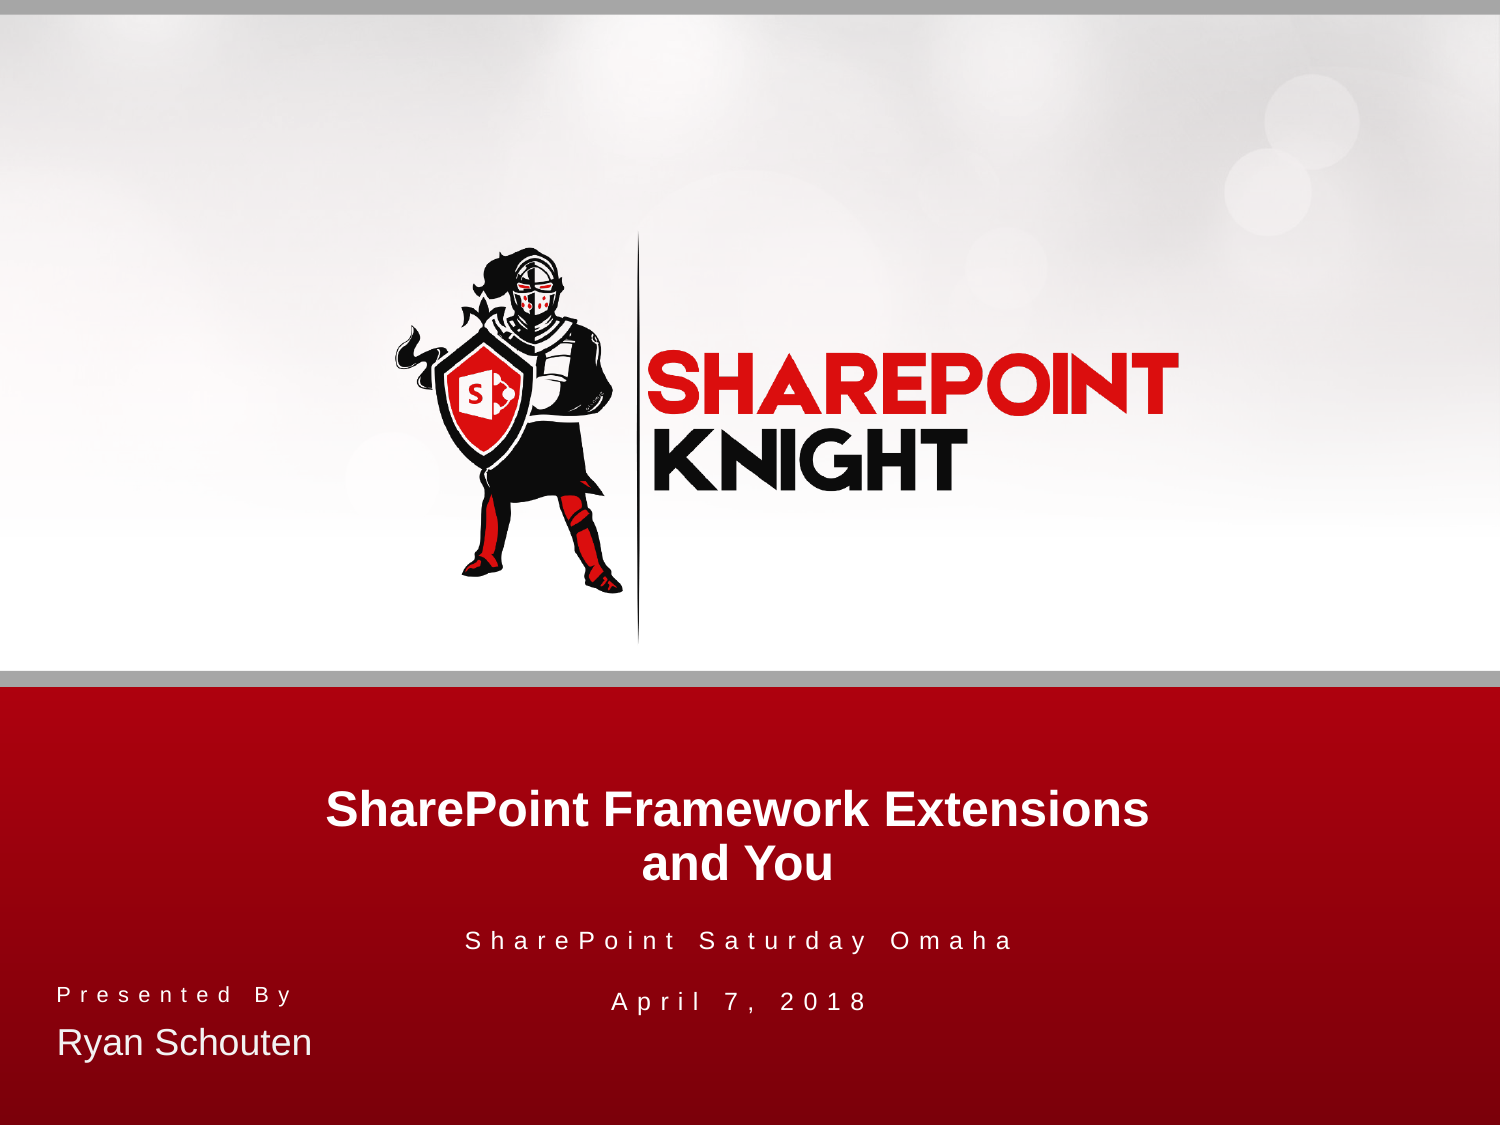

# SharePoint Framework Extensions and You
SharePoint Saturday Omaha
April 7, 2018
Presented By
Ryan Schouten